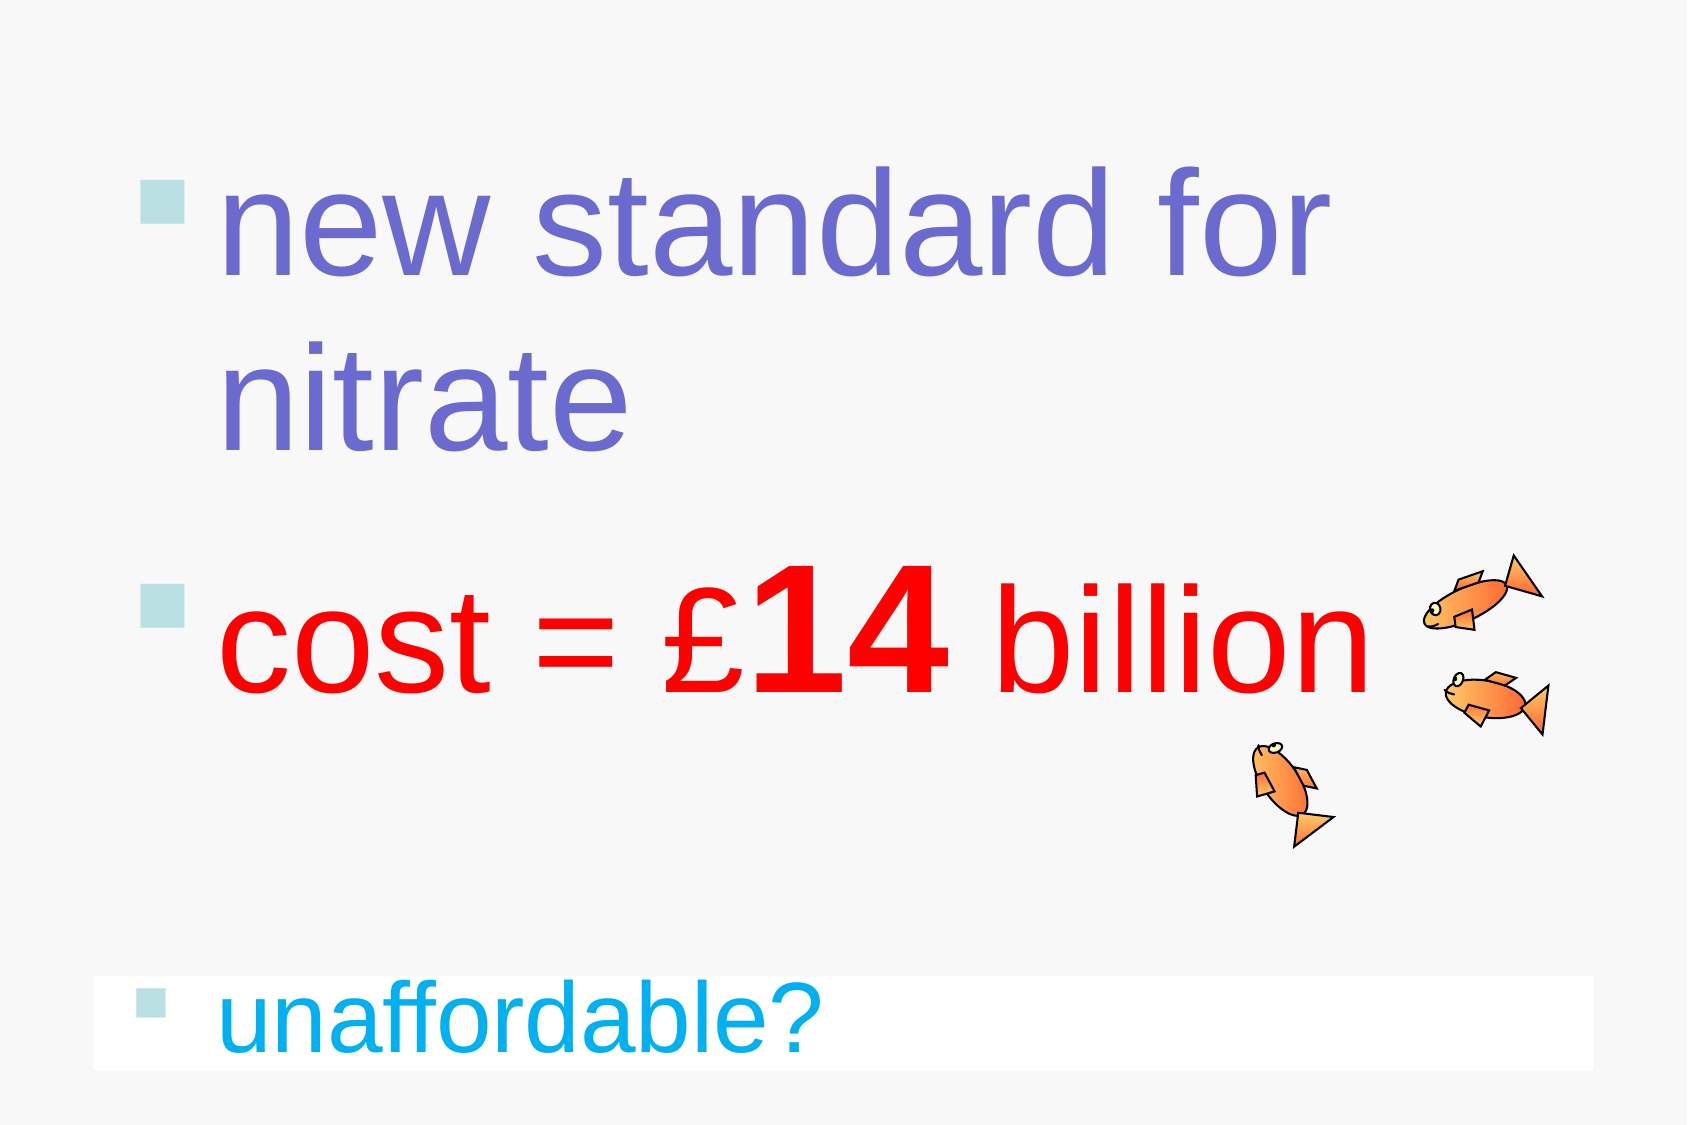

new standard for nitrate
cost = £14 billion

unaffordable?